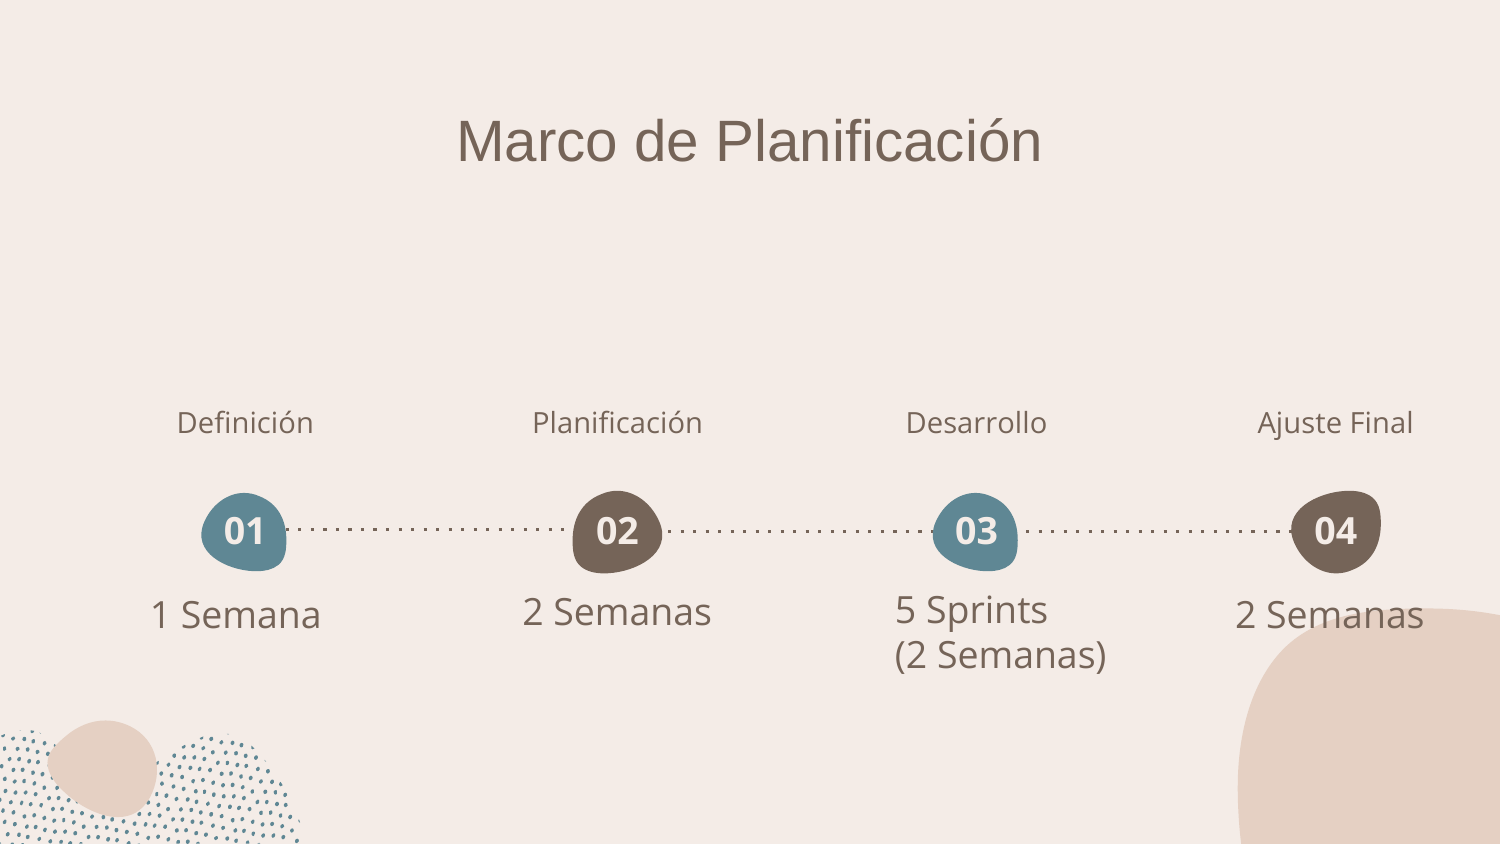

# Marco de Planificación
Definición
Planificación
Desarrollo
Ajuste Final

01
02
03
04
5 Sprints
(2 Semanas)
2 Semanas
1 Semana
2 Semanas